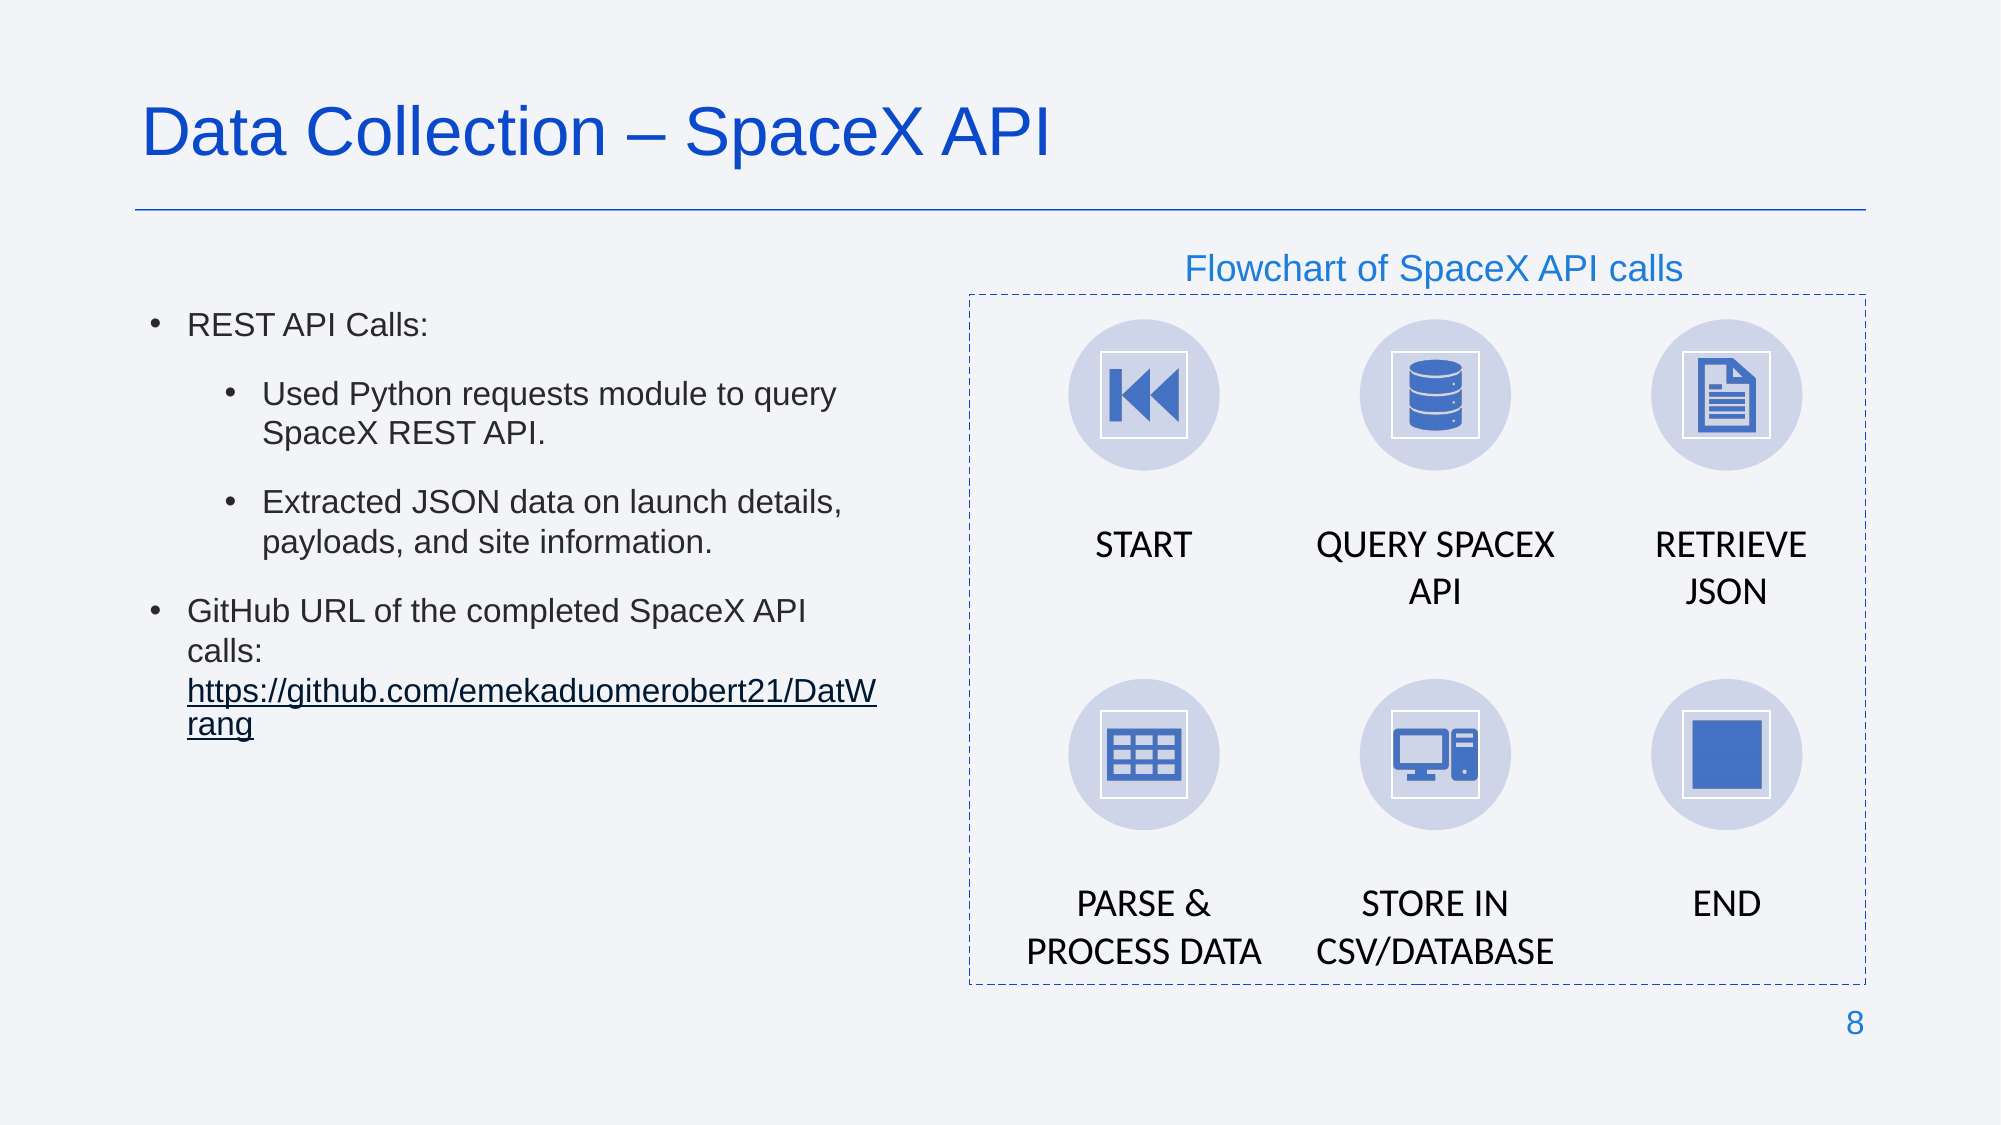

Data Collection – SpaceX API
Flowchart of SpaceX API calls

REST API Calls:
Used Python requests module to query SpaceX REST API.
Extracted JSON data on launch details, payloads, and site information.
GitHub URL of the completed SpaceX API calls: https://github.com/emekaduomerobert21/DatWrang

Start
Query SpaceX API
 Retrieve JSON
Parse & Process Data
Store in CSV/Database
End
8